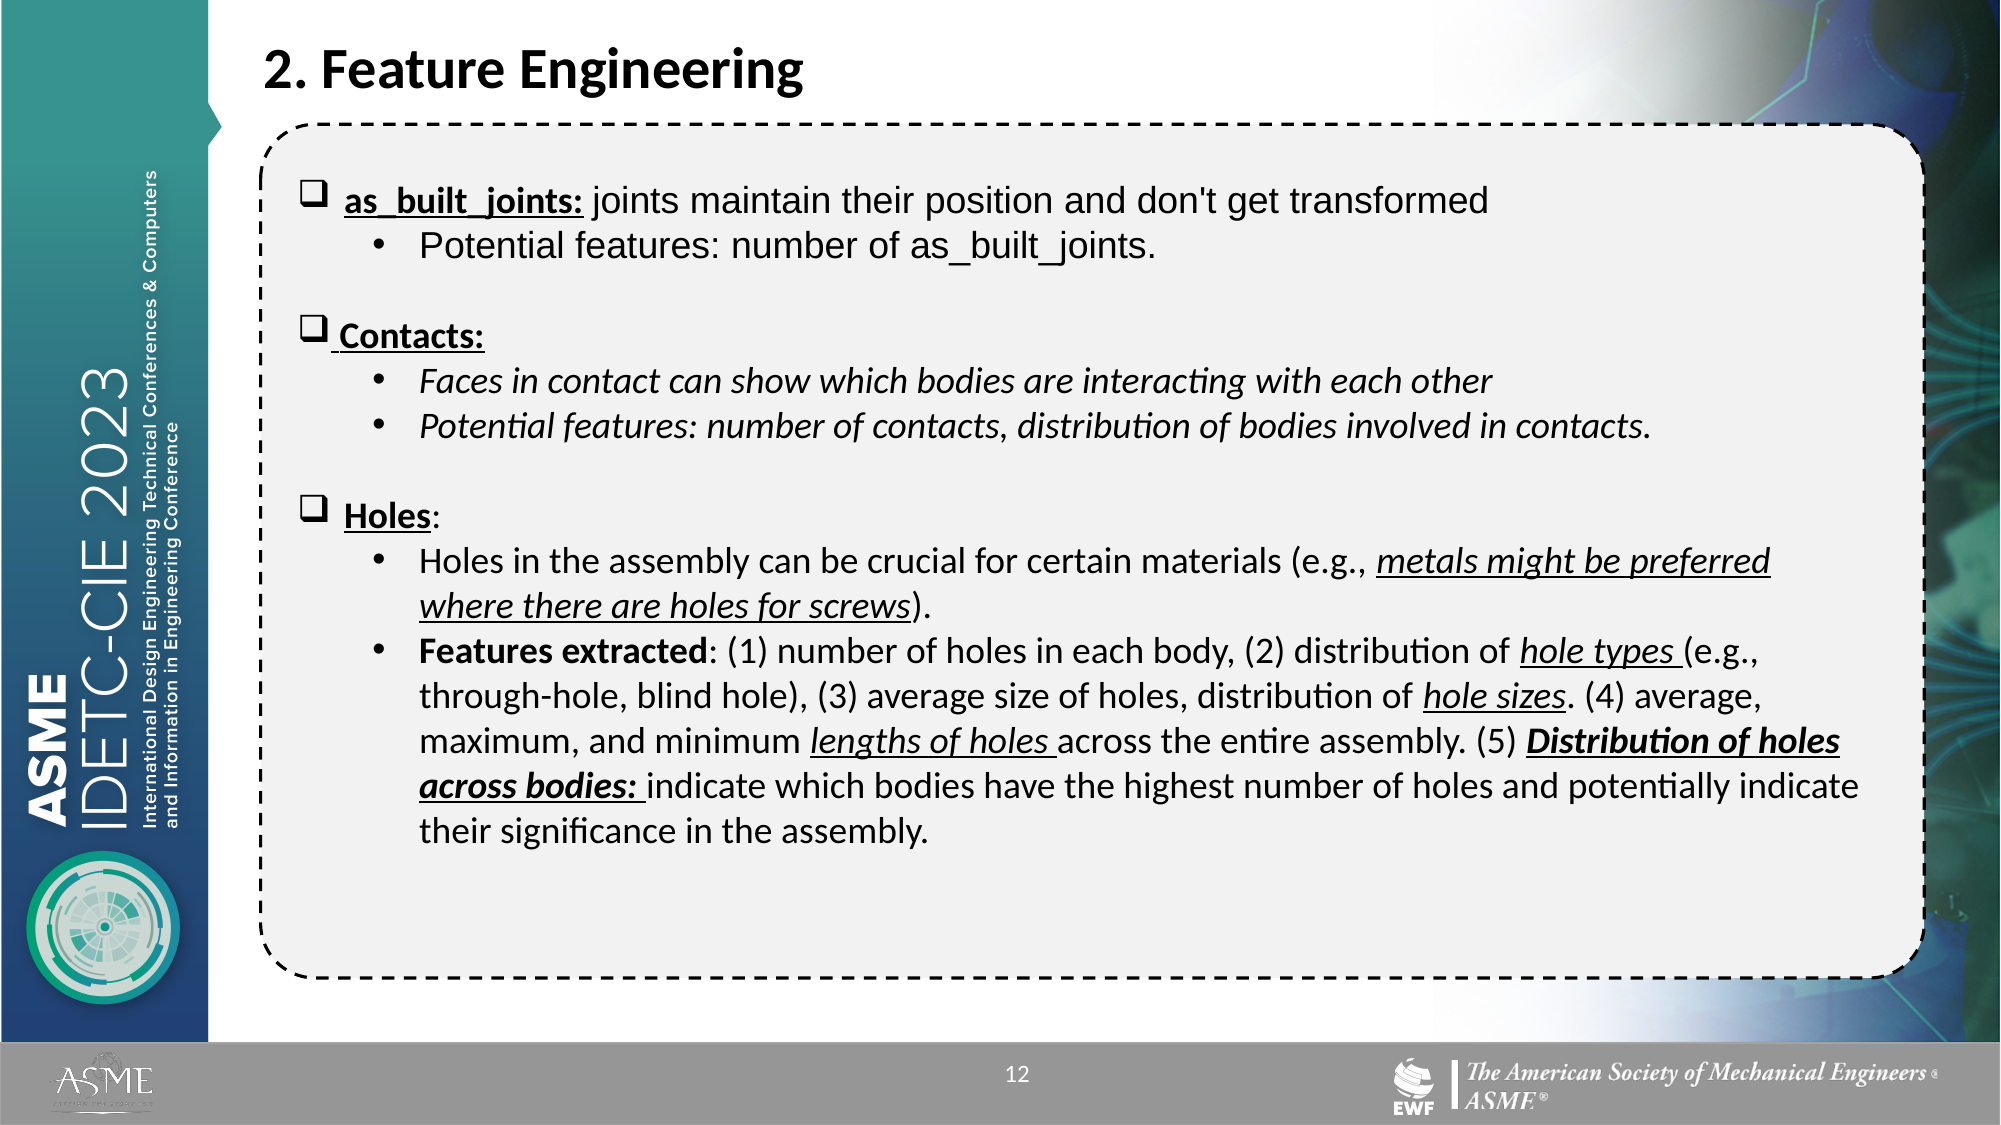

2. Feature Engineering

as_built_joints: joints maintain their position and don't get transformed
Potential features: number of as_built_joints.

 Contacts:
Faces in contact can show which bodies are interacting with each other
Potential features: number of contacts, distribution of bodies involved in contacts.

Holes:
Holes in the assembly can be crucial for certain materials (e.g., metals might be preferred where there are holes for screws).
Features extracted: (1) number of holes in each body, (2) distribution of hole types (e.g., through-hole, blind hole), (3) average size of holes, distribution of hole sizes. (4) average, maximum, and minimum lengths of holes across the entire assembly. (5) Distribution of holes across bodies: indicate which bodies have the highest number of holes and potentially indicate their significance in the assembly.

12